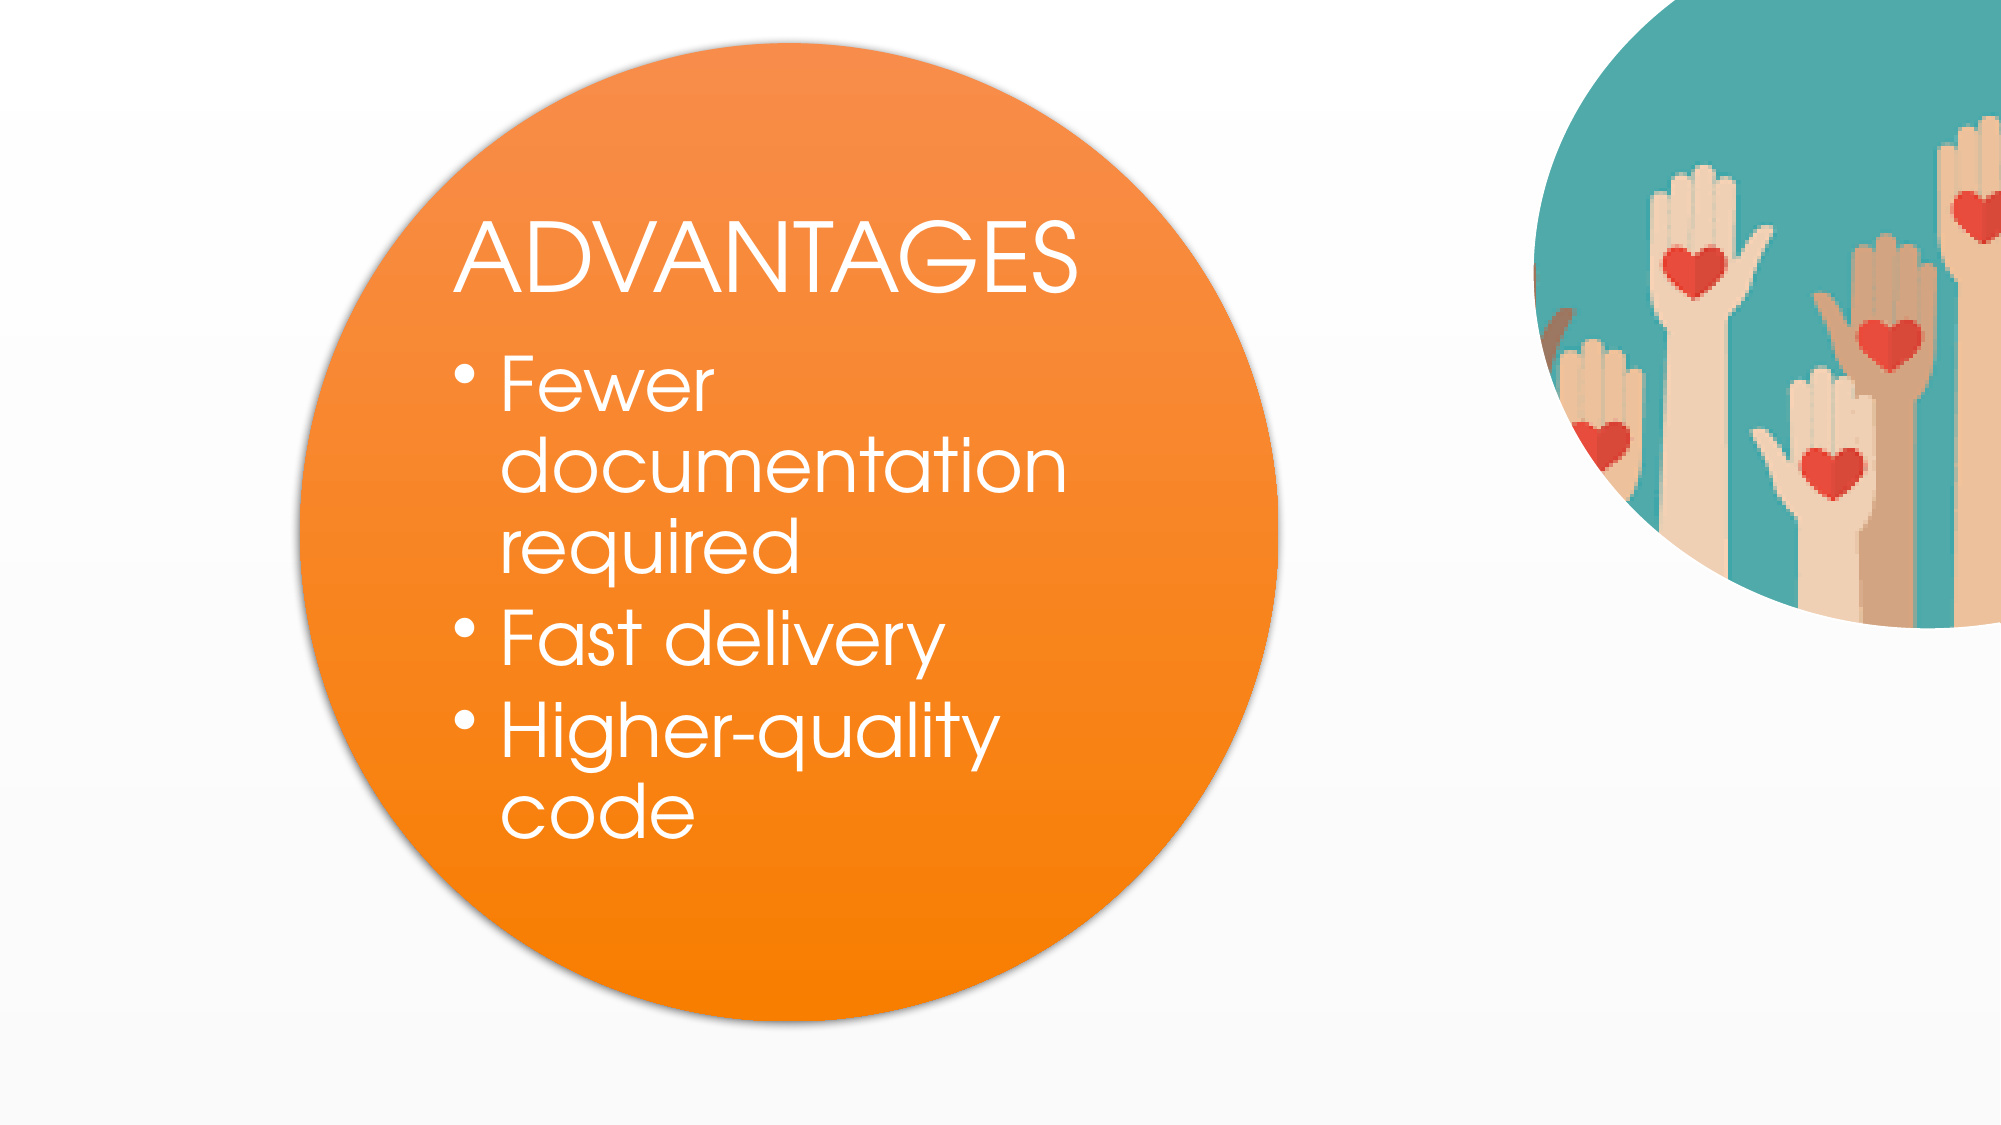

ADVANTAGES
Fewer documentation required
Fast delivery
Higher-quality code